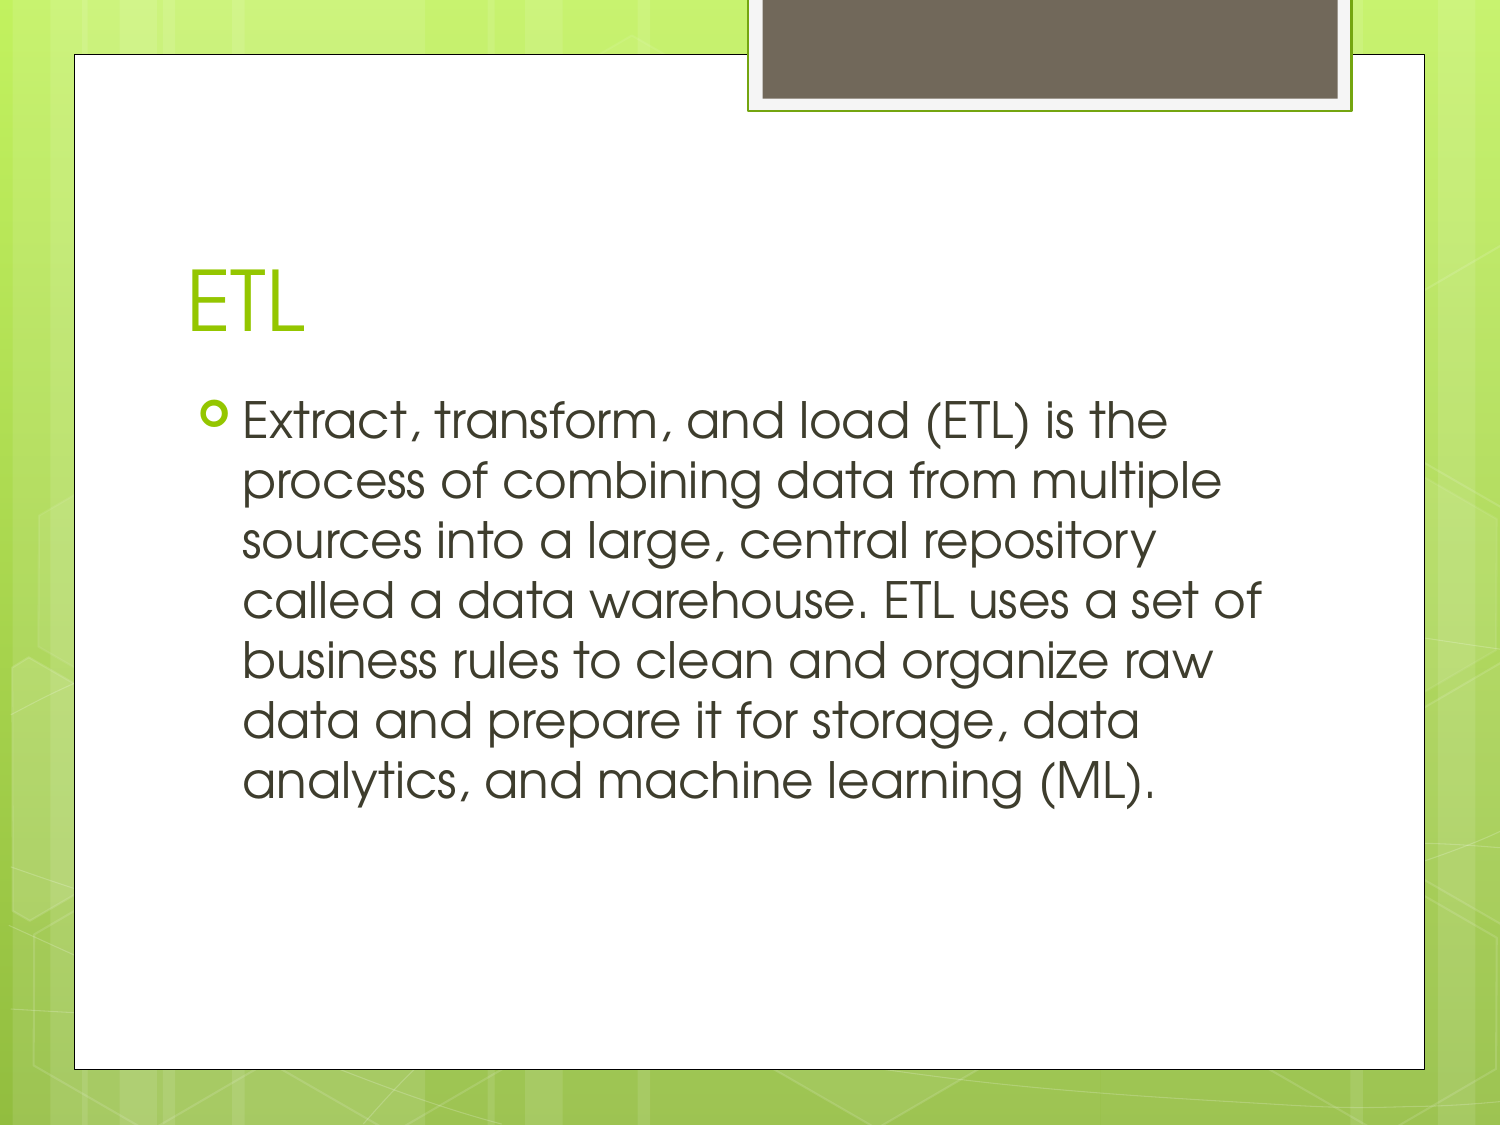

# ETL
Extract, transform, and load (ETL) is the process of combining data from multiple sources into a large, central repository called a data warehouse. ETL uses a set of business rules to clean and organize raw data and prepare it for storage, data analytics, and machine learning (ML).